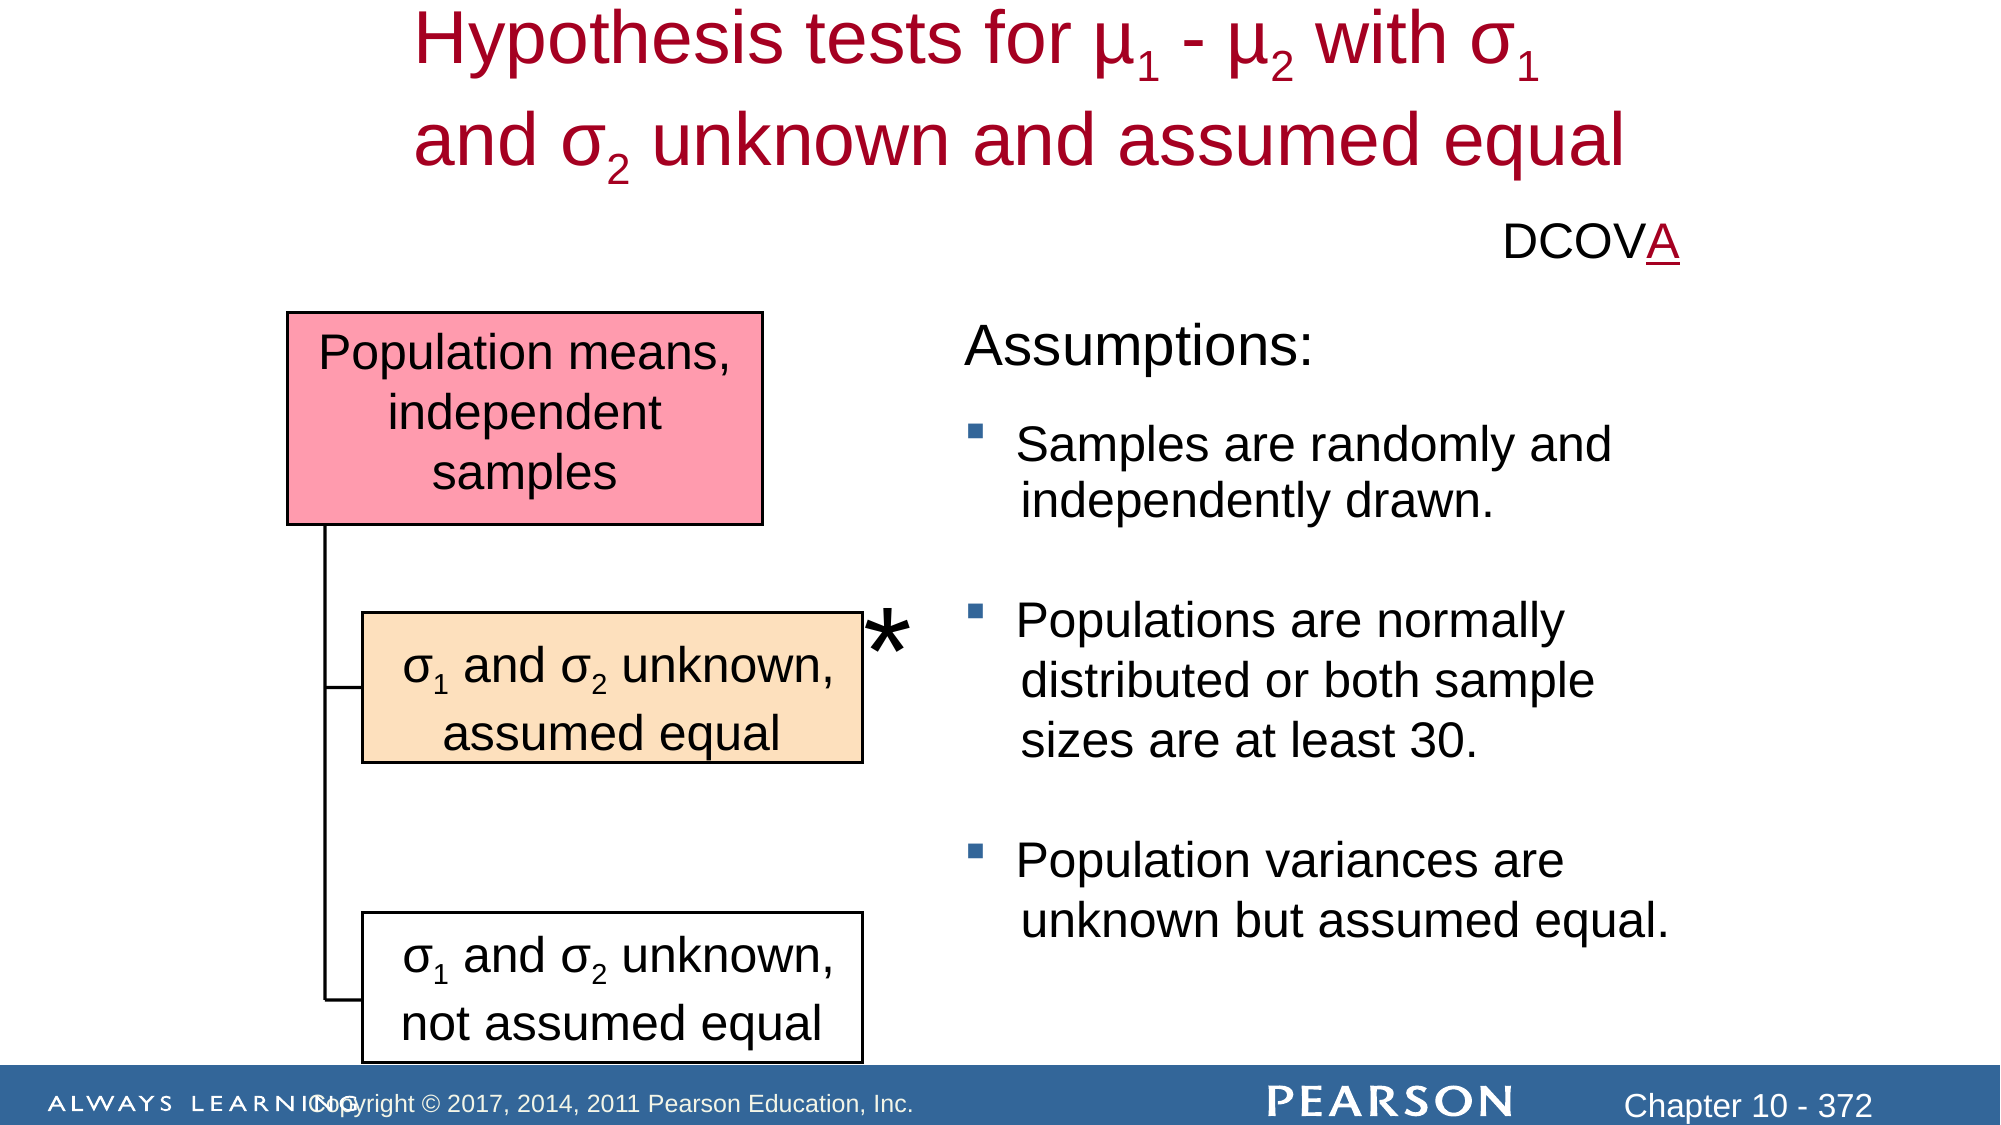

Hypothesis tests for µ1 - µ2 with σ1 and σ2 unknown and assumed equal
DCOVA
Assumptions:

  Samples are randomly and
    independently drawn.

  Populations are normally
    distributed or both sample
    sizes are at least 30.

  Population variances are
    unknown but assumed equal.

Population means, independent samples

*

σ1 and σ2 unknown, assumed equal

σ1 and σ2 unknown, not assumed equal